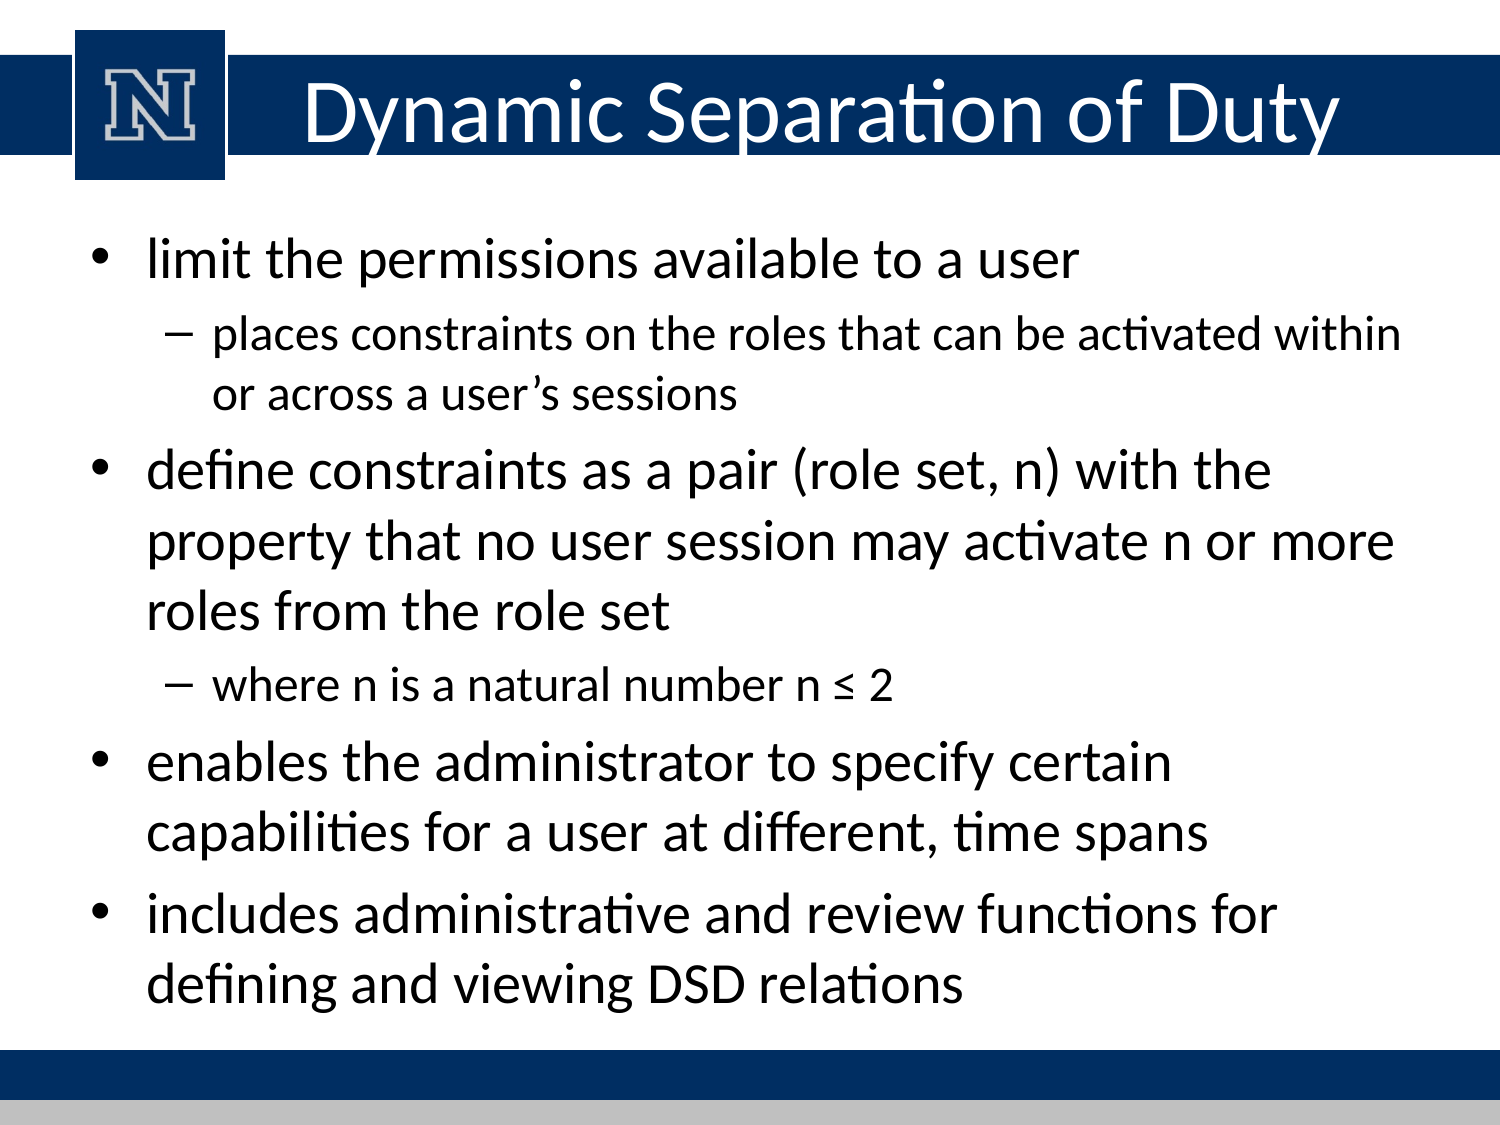

# Dynamic Separation of Duty
limit the permissions available to a user
places constraints on the roles that can be activated within or across a user’s sessions
define constraints as a pair (role set, n) with the property that no user session may activate n or more roles from the role set
where n is a natural number n ≤ 2
enables the administrator to specify certain capabilities for a user at different, time spans
includes administrative and review functions for defining and viewing DSD relations